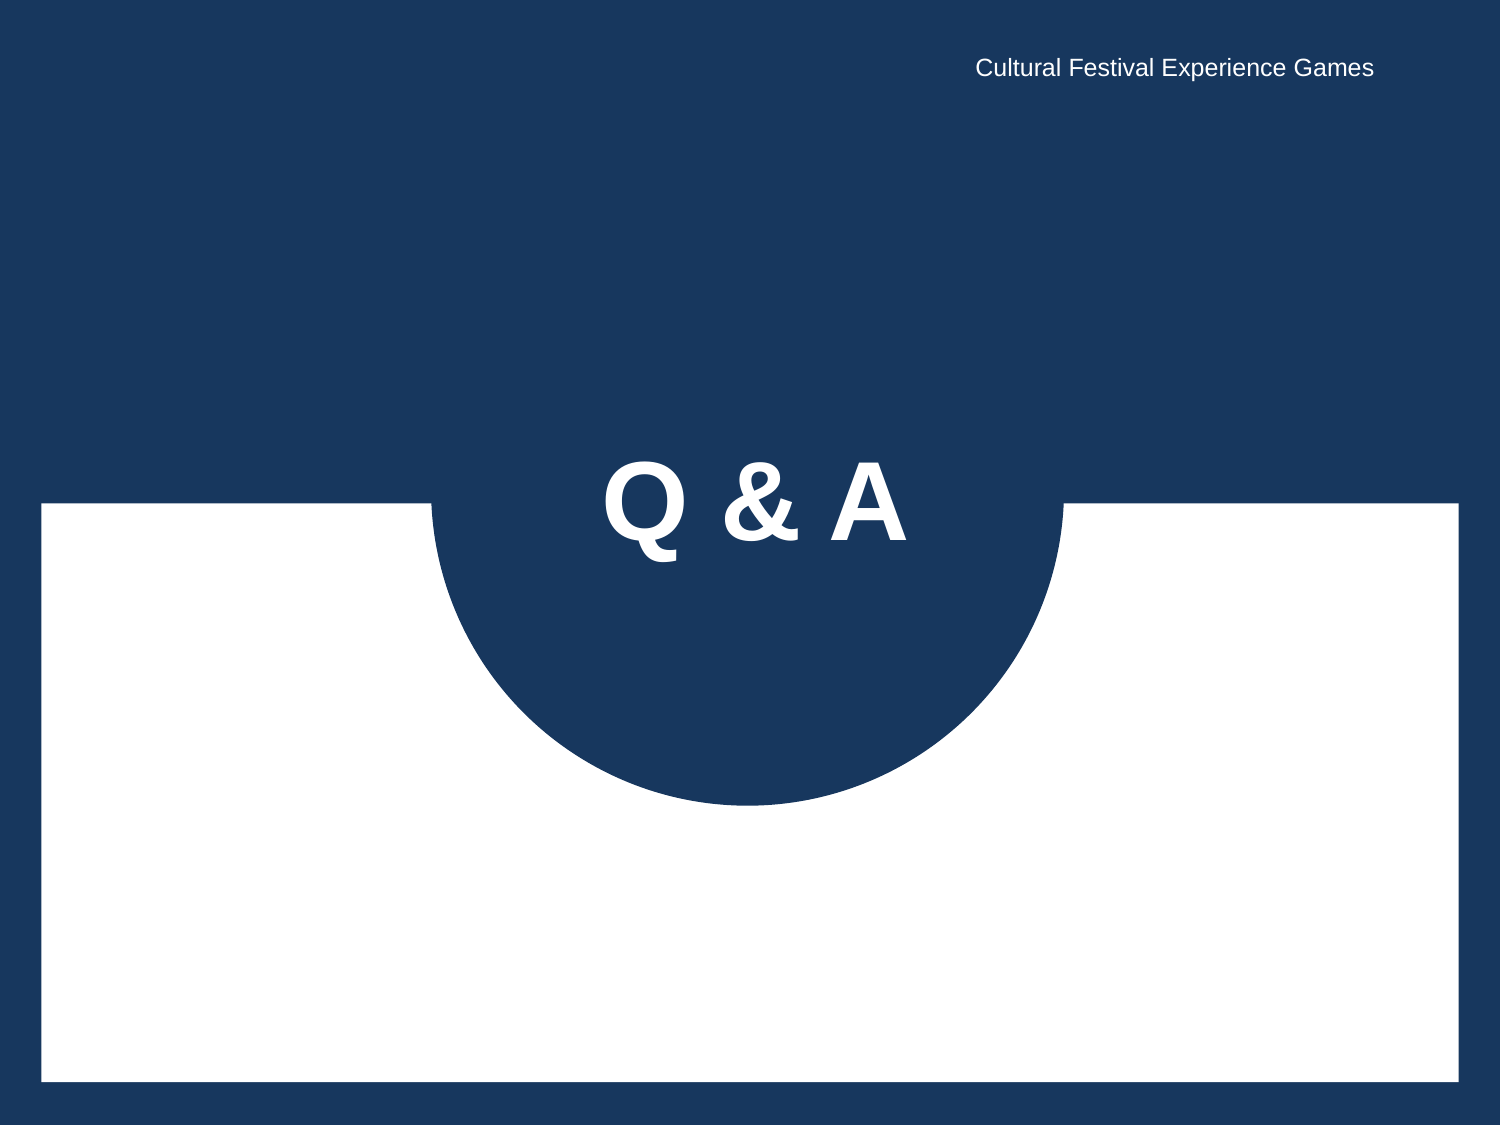

Cultural Festival Experience Games

Q & A